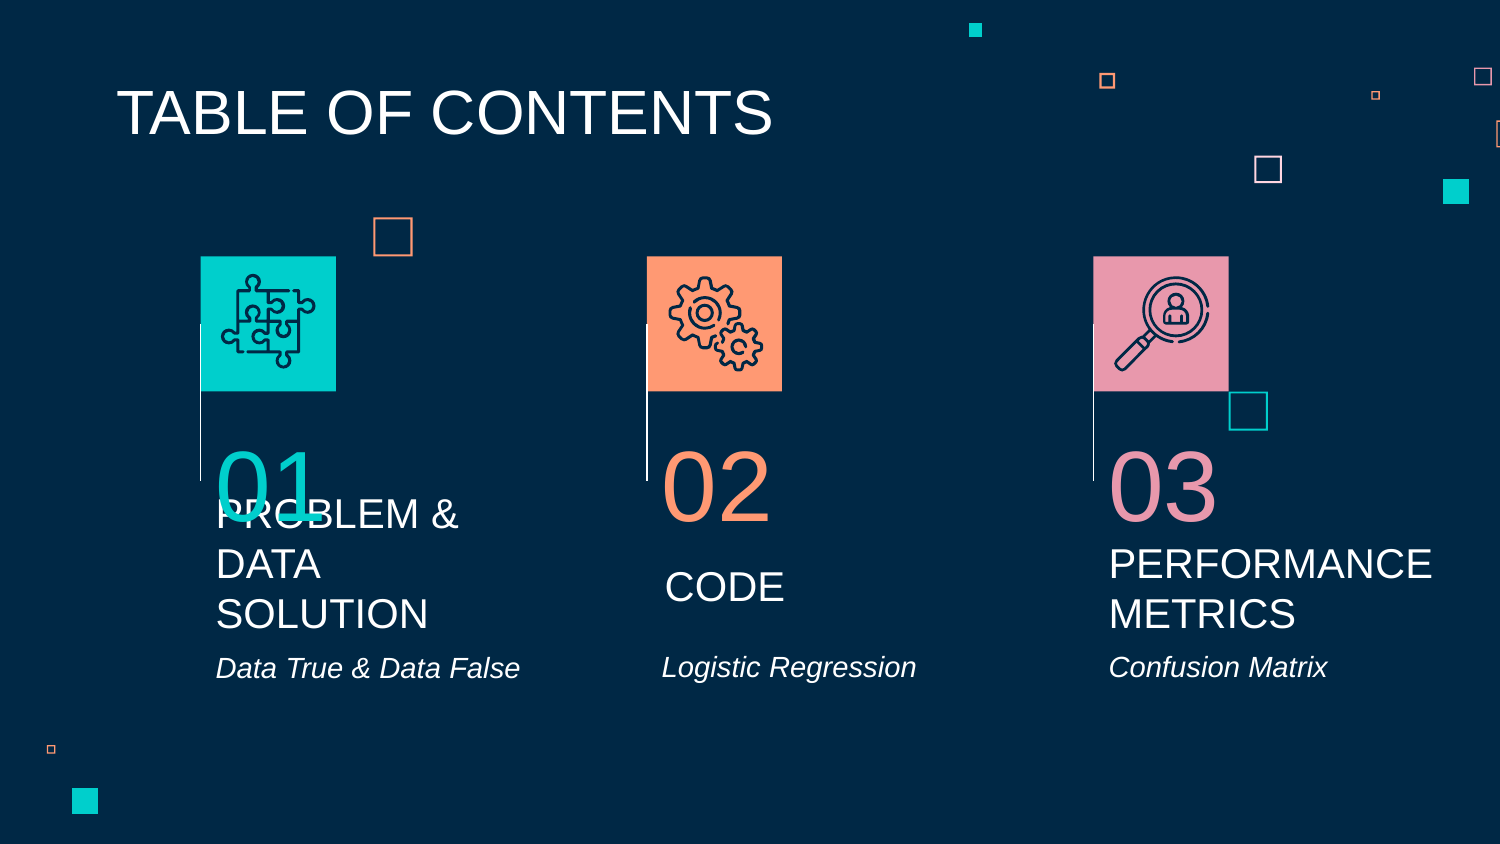

TABLE OF CONTENTS

01
02
03
CODE
# PROBLEM & DATA SOLUTION
PERFORMANCE METRICS
Logistic Regression
Confusion Matrix
Data True & Data False